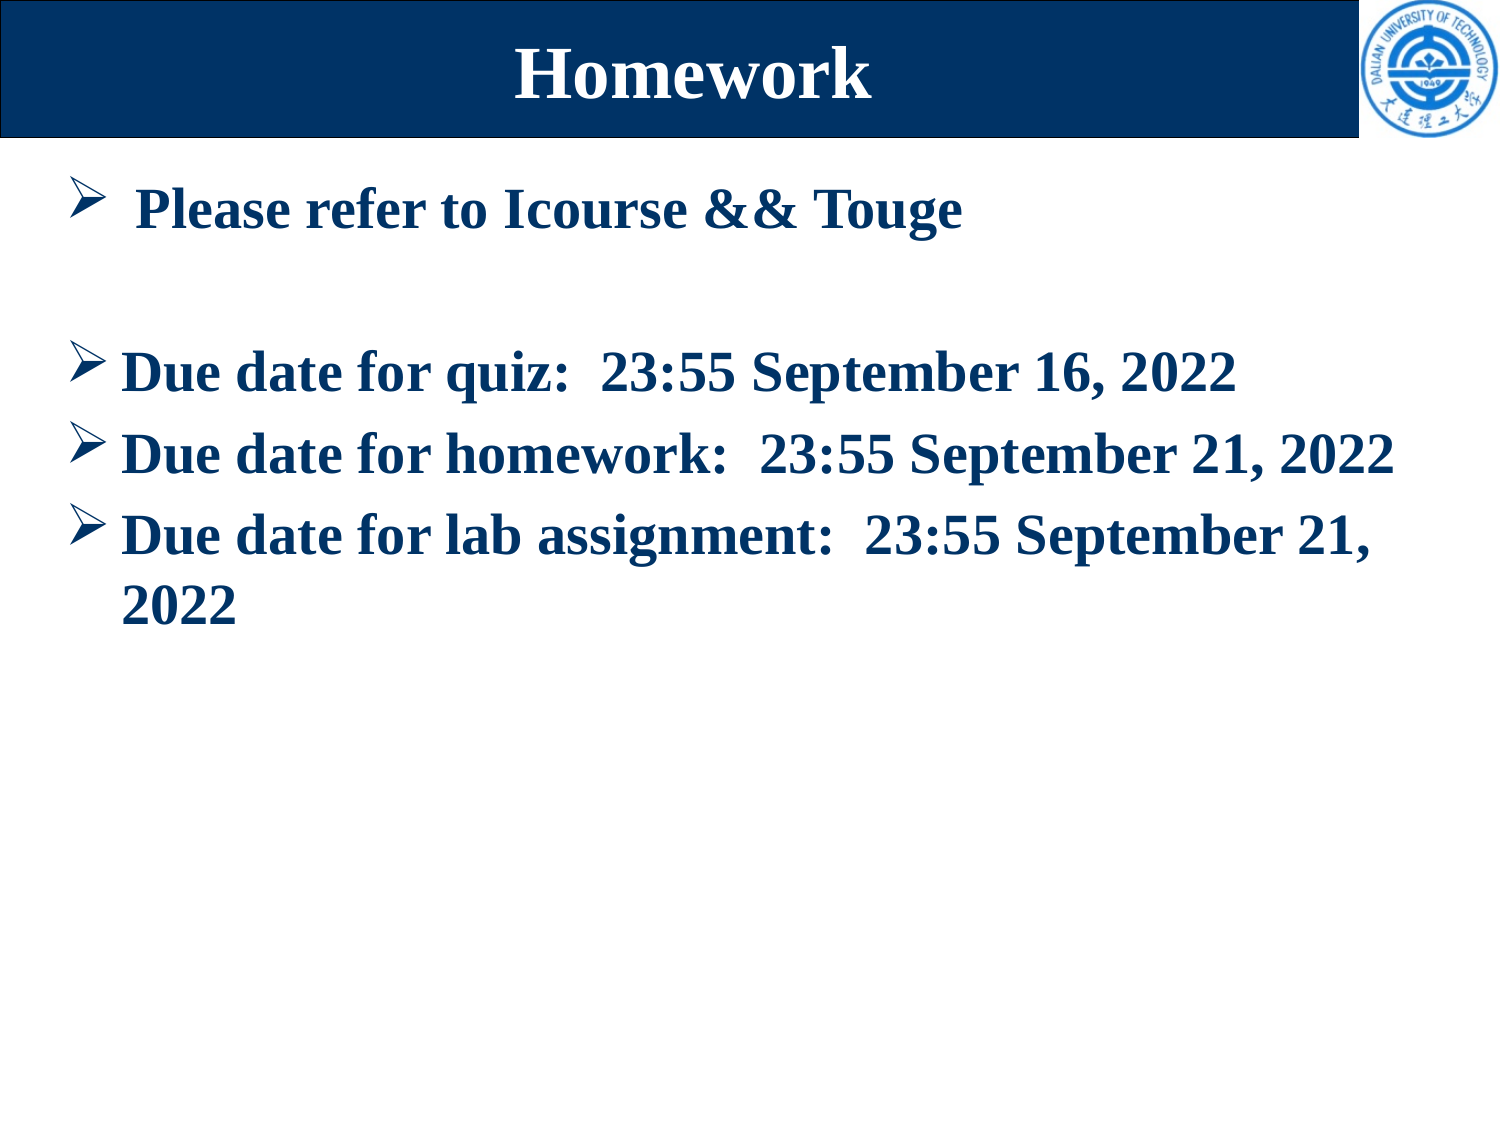

# Homework
 Please refer to Icourse && Touge

Due date for quiz:  23:55 September 16, 2022
Due date for homework:  23:55 September 21, 2022
Due date for lab assignment:  23:55 September 21, 2022